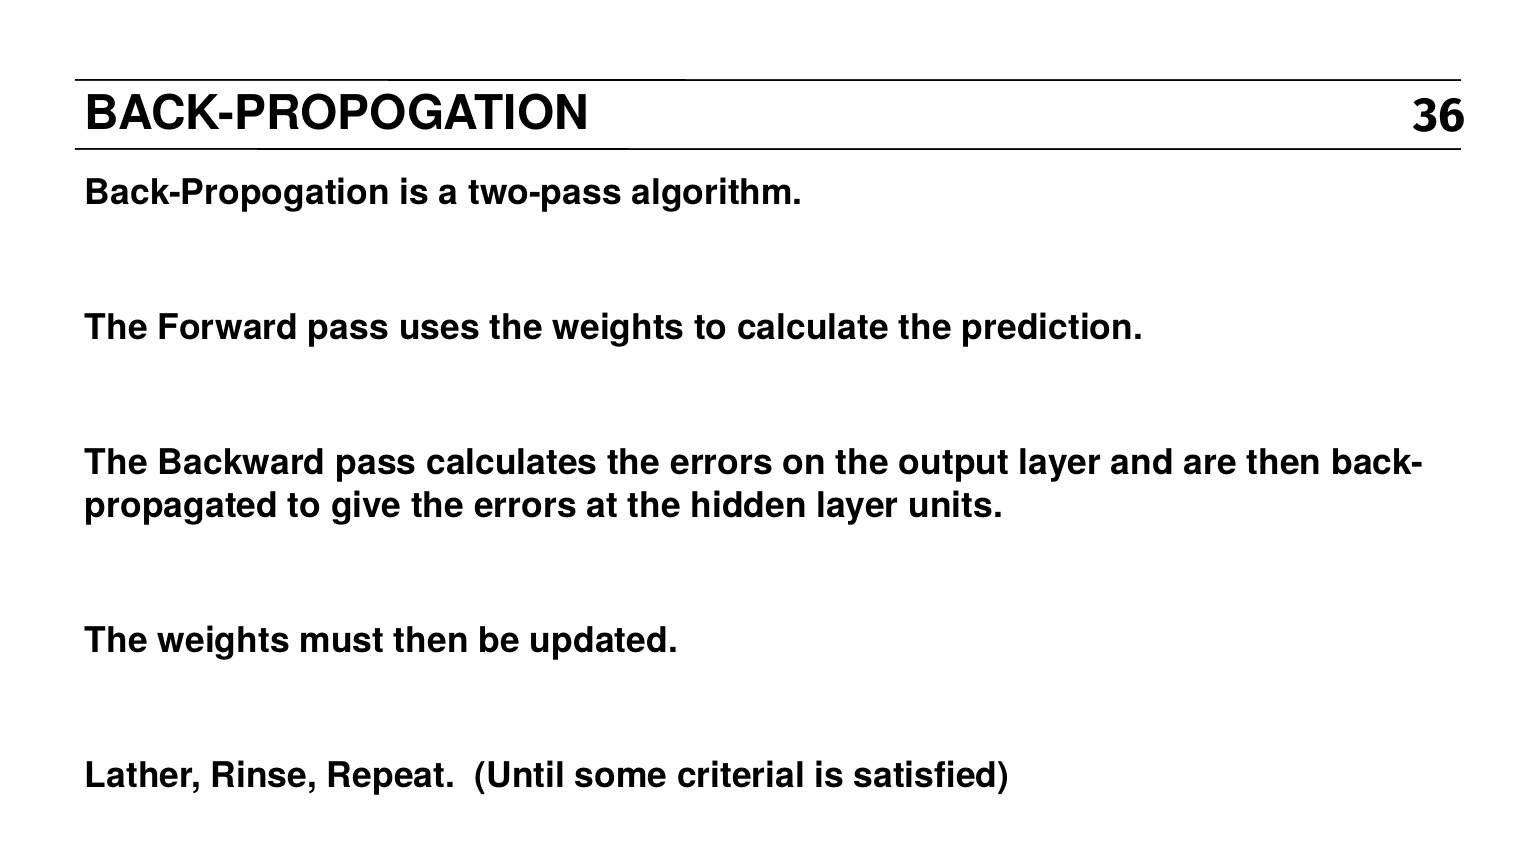

# BACK-PROPOGATION
36

Back-Propogation is a two-pass algorithm.

The Forward pass uses the weights to calculate the prediction.

The Backward pass calculates the errors on the output layer and are then back-propagated to give the errors at the hidden layer units.

The weights must then be updated.

Lather, Rinse, Repeat.  (Until some criterial is satisfied)